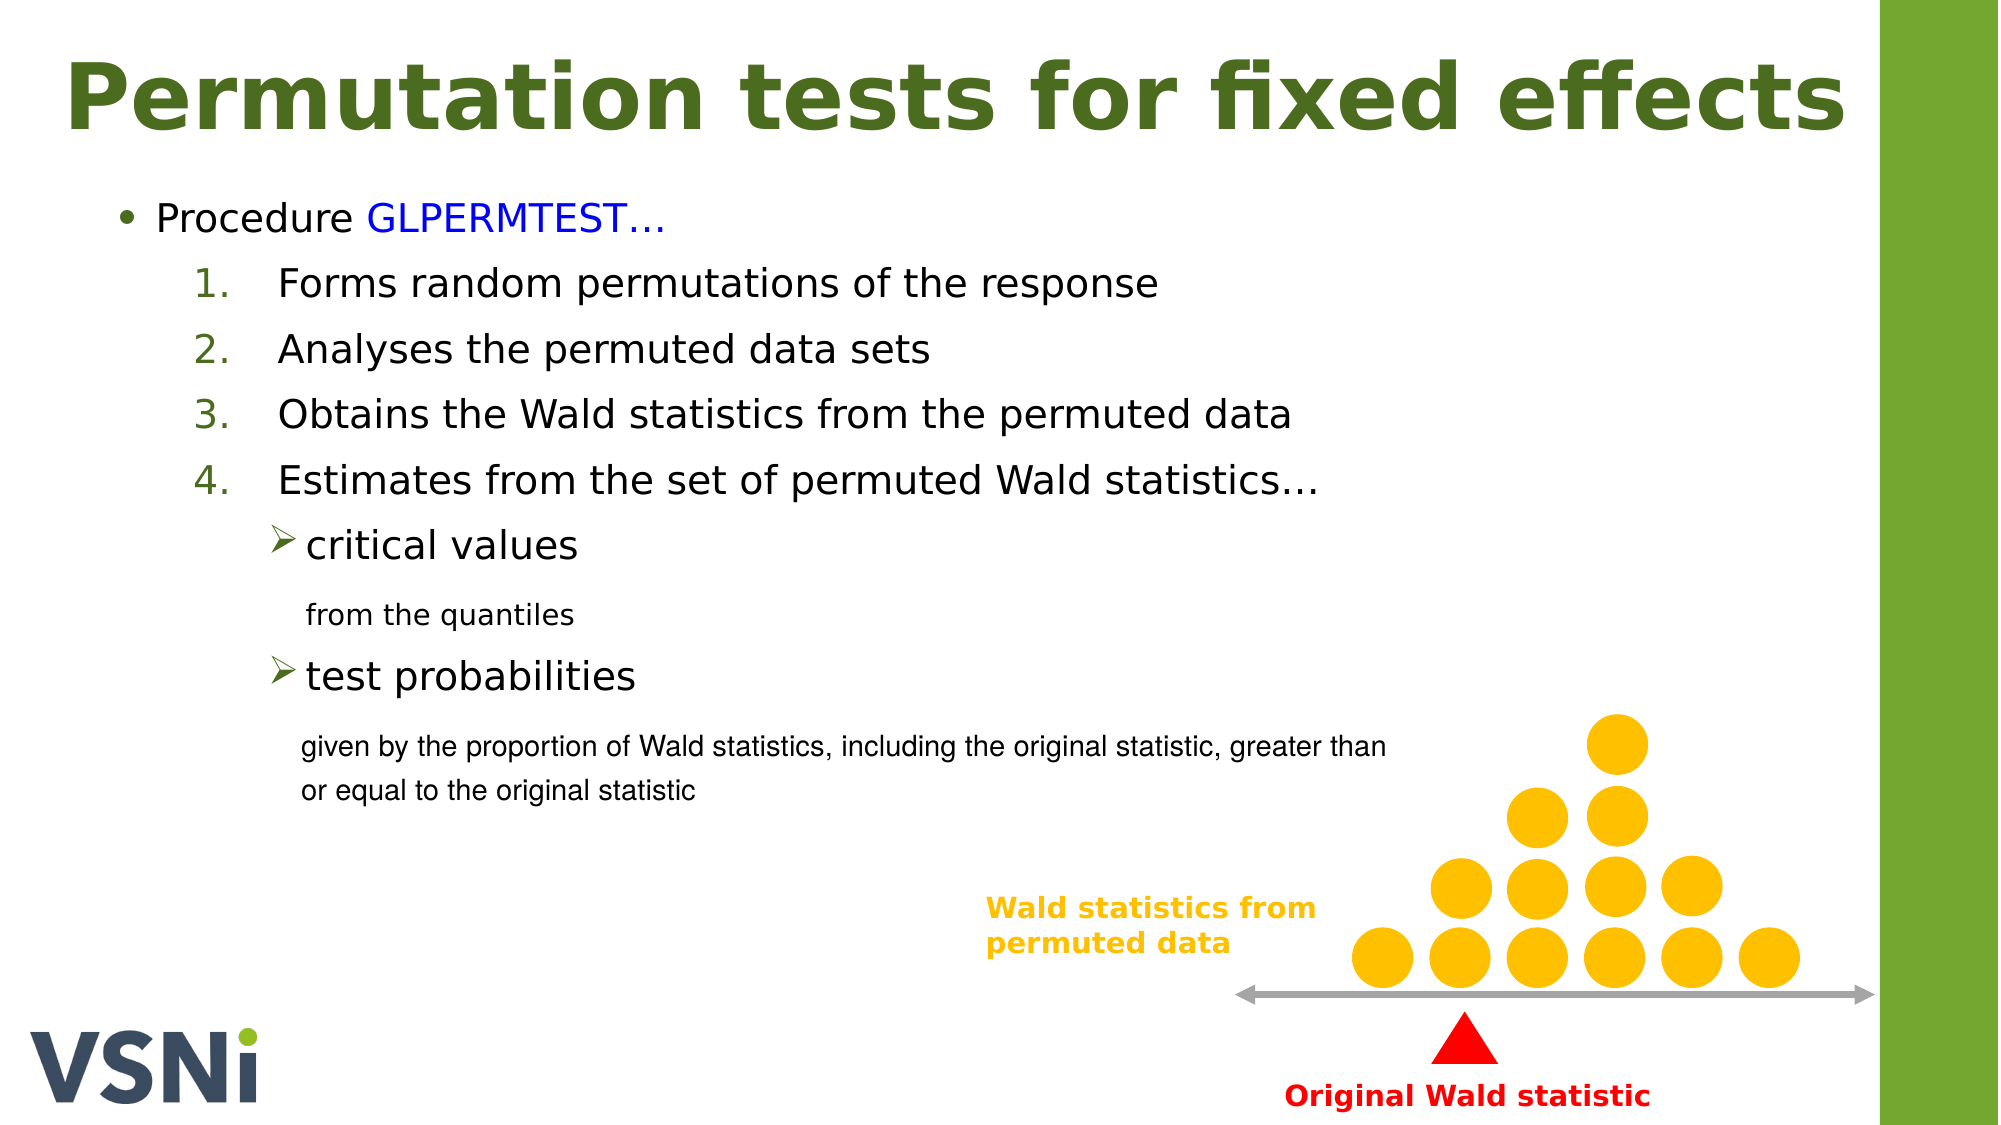

# Permutation tests for fixed effects
Procedure GLPERMTEST…
Forms random permutations of the response
Analyses the permuted data sets
Obtains the Wald statistics from the permuted data
Estimates from the set of permuted Wald statistics…
critical values
   from the quantiles
test probabilities
   given by the proportion of Wald statistics, including the original statistic, greater than
    or equal to the original statistic

Wald statistics from permuted data

Original Wald statistic